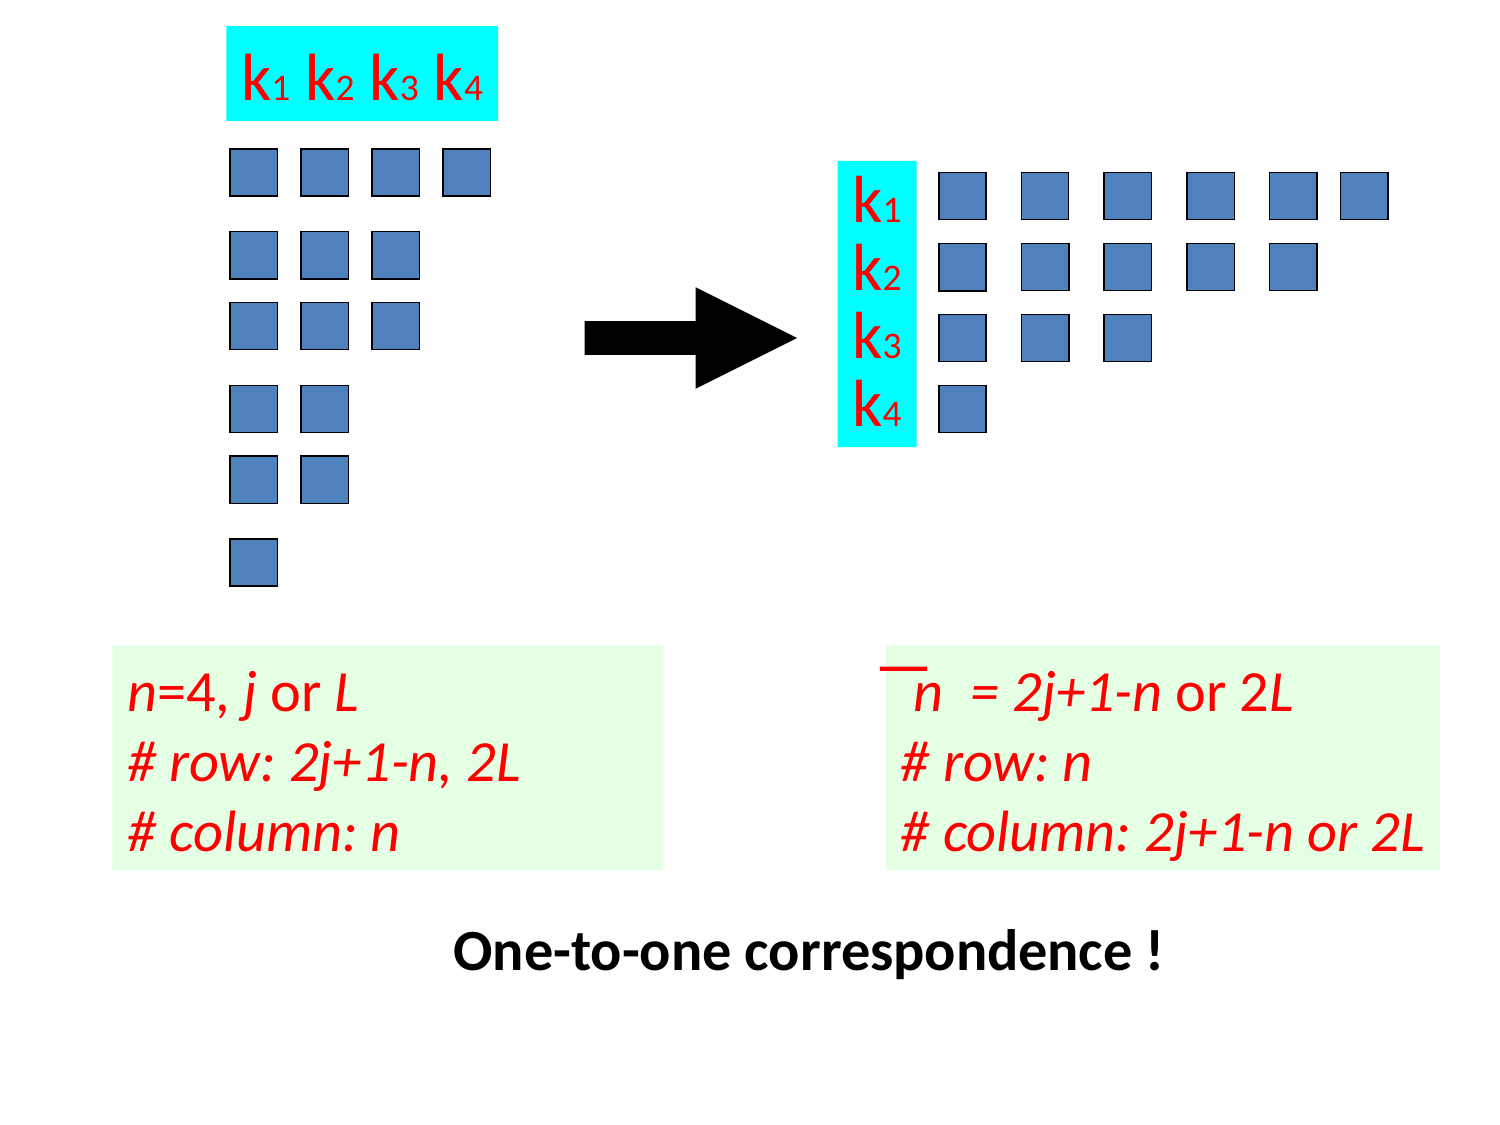

k1 k2 k3 k4

k1
k2
k3
k4

n=4, j or L
# row: 2j+1-n, 2L
# column: n
 n  = 2j+1-n or 2L
# row: n
# column: 2j+1-n or 2L

One-to-one correspondence !